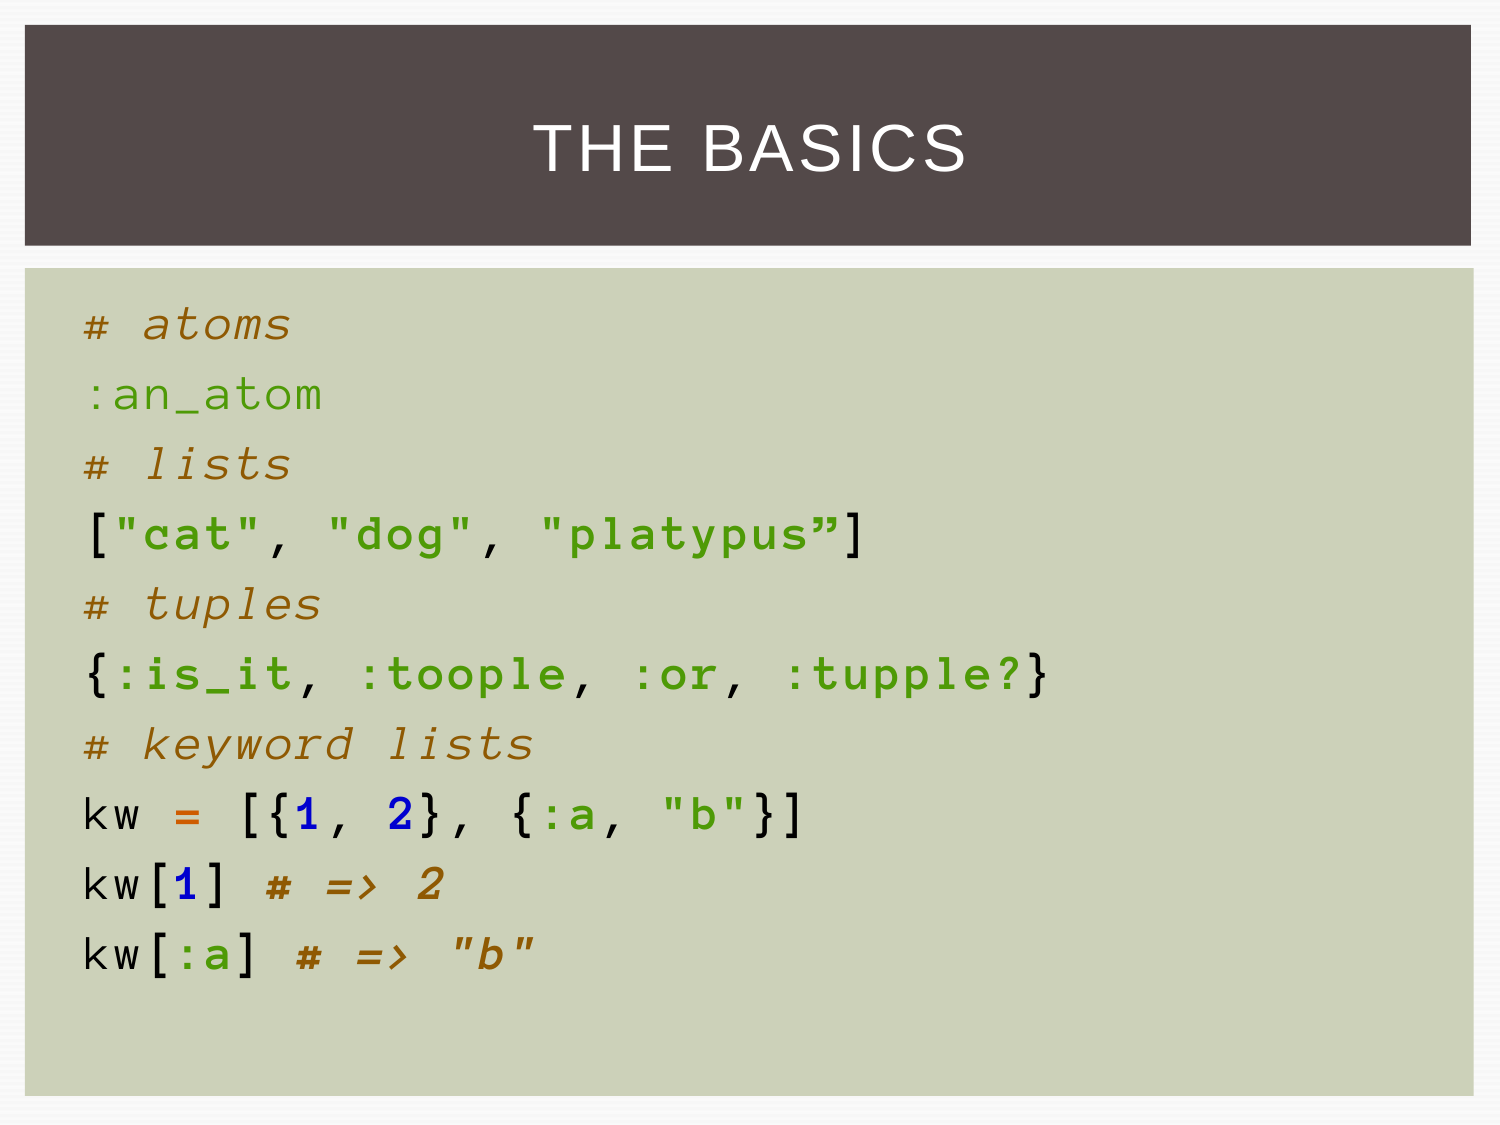

# The BaSICS
# atoms
:an_atom
# lists
["cat", "dog", "platypus”]
# tuples
{:is_it, :toople, :or, :tupple?}
# keyword lists
kw = [{1, 2}, {:a, "b"}]
kw[1] # => 2
kw[:a] # => "b"